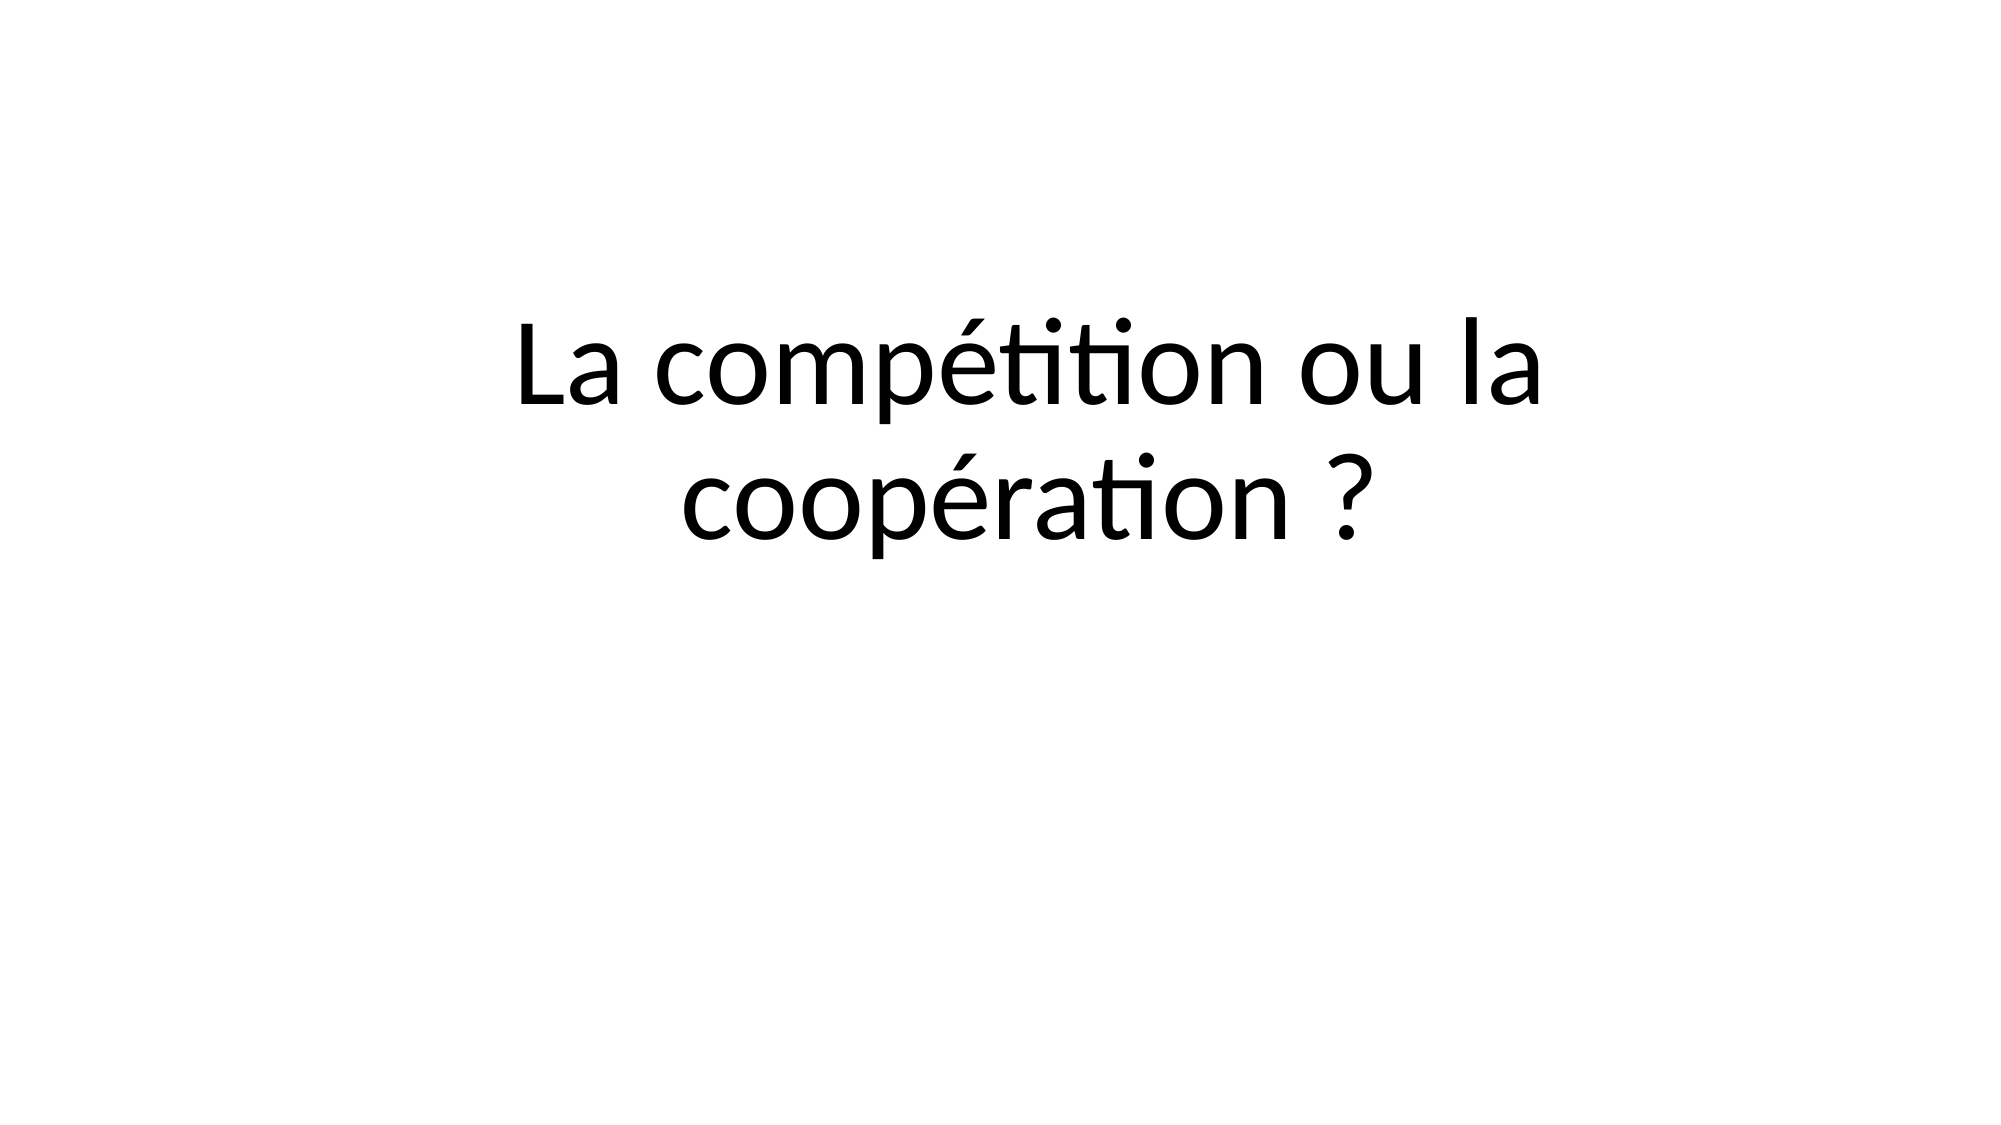

# La compétition ou la coopération ?